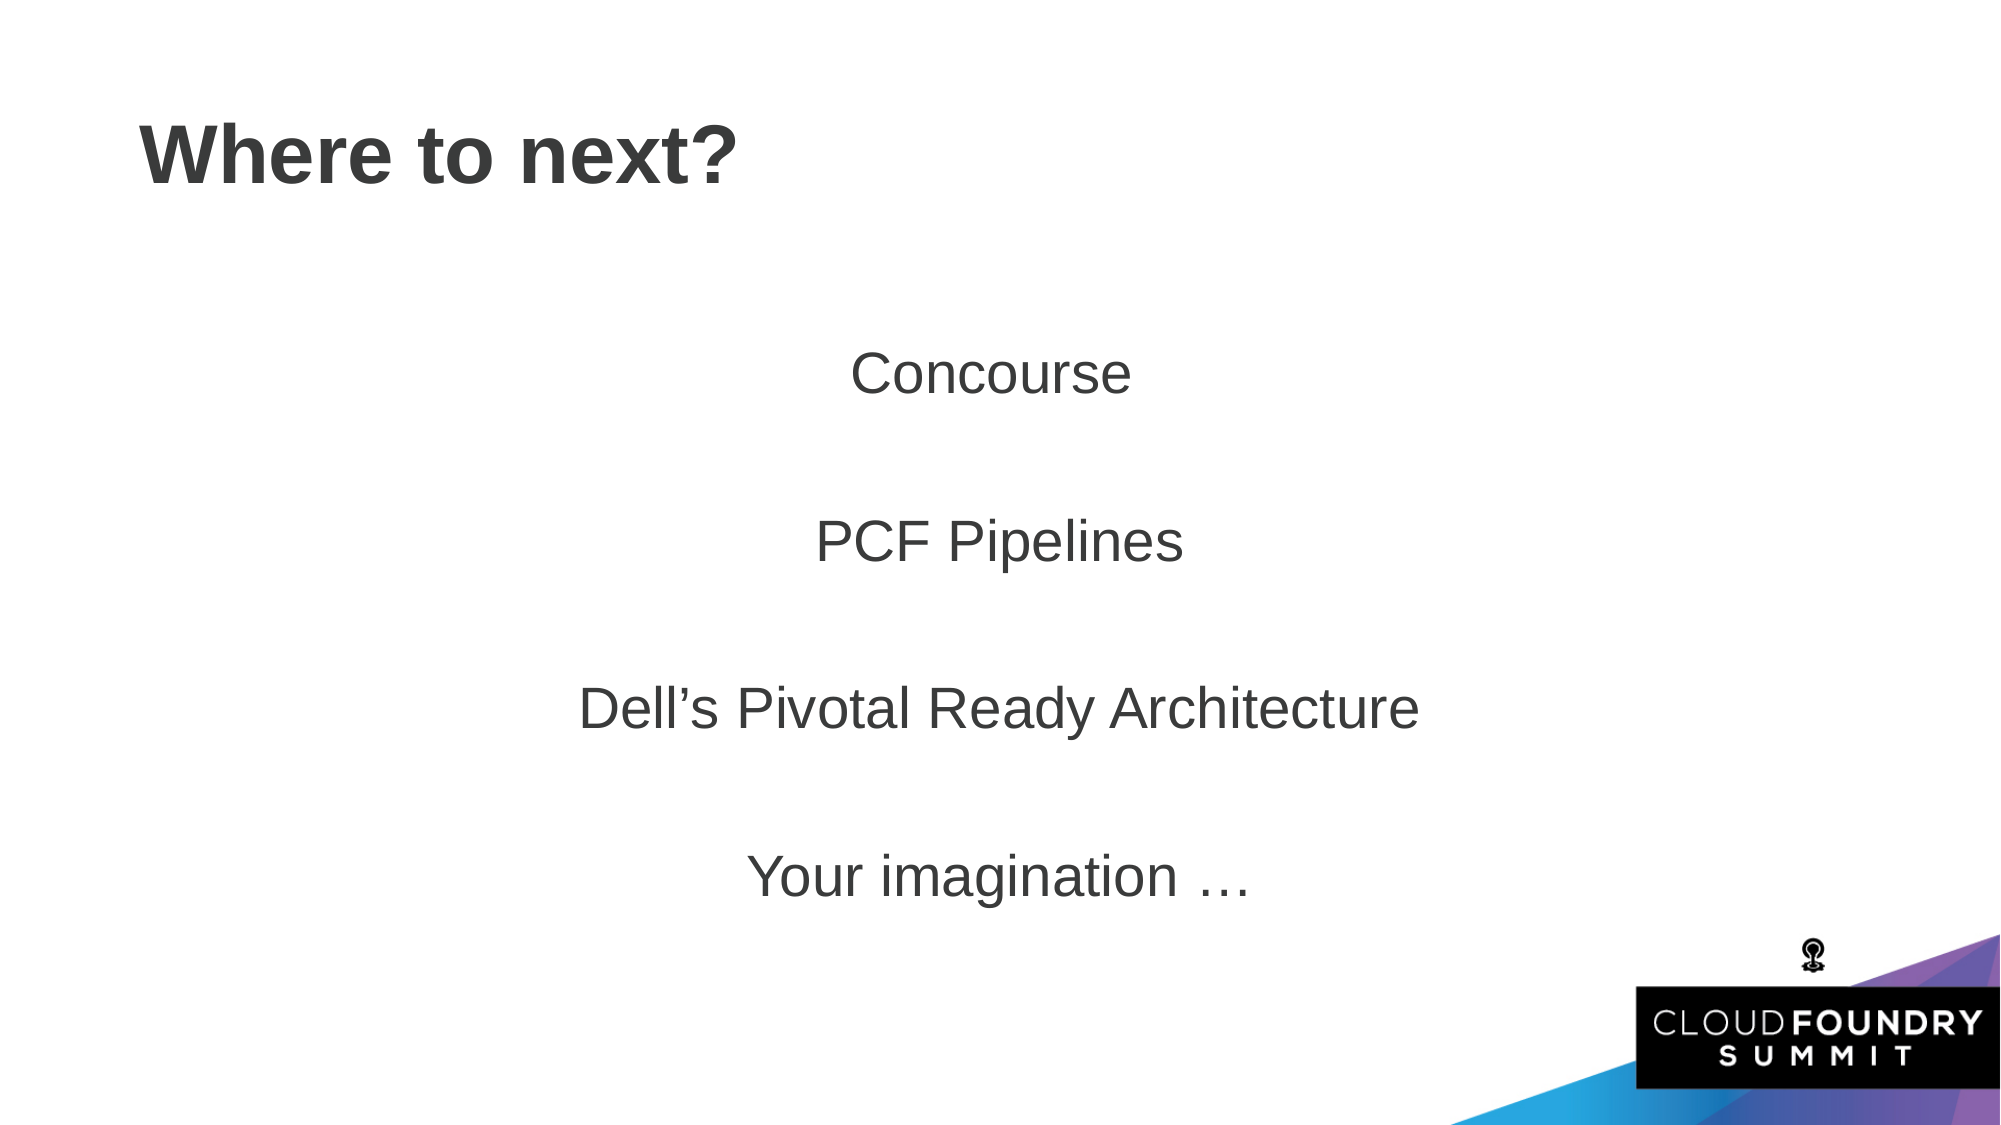

Where to next?
Concourse

PCF Pipelines

Dell’s Pivotal Ready Architecture

Your imagination …